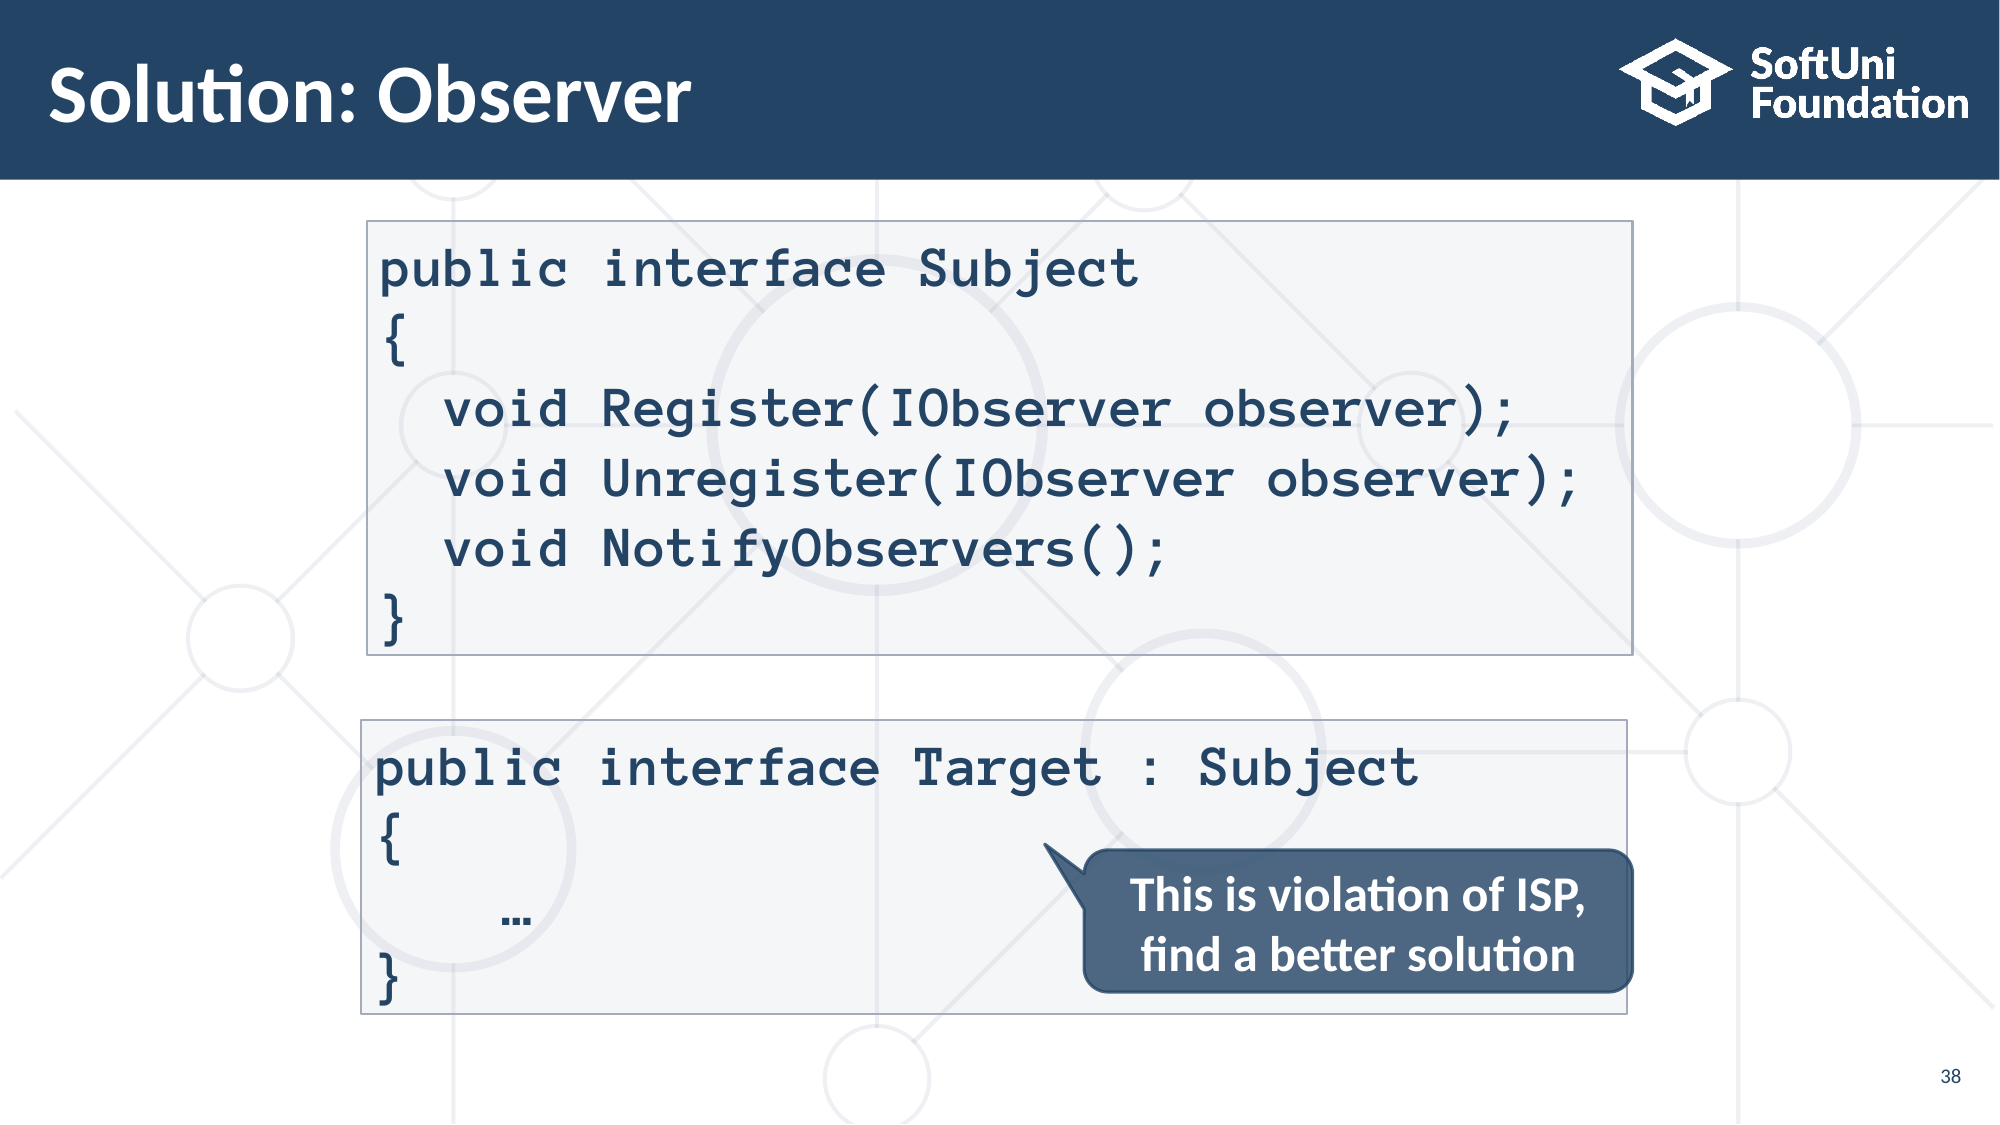

# Solution: Observer
public interface Subject
{
  void Register(IObserver observer);
  void Unregister(IObserver observer);
  void NotifyObservers();
}
public interface Target : Subject
{
    …
}
This is violation of ISP, find a better solution
38